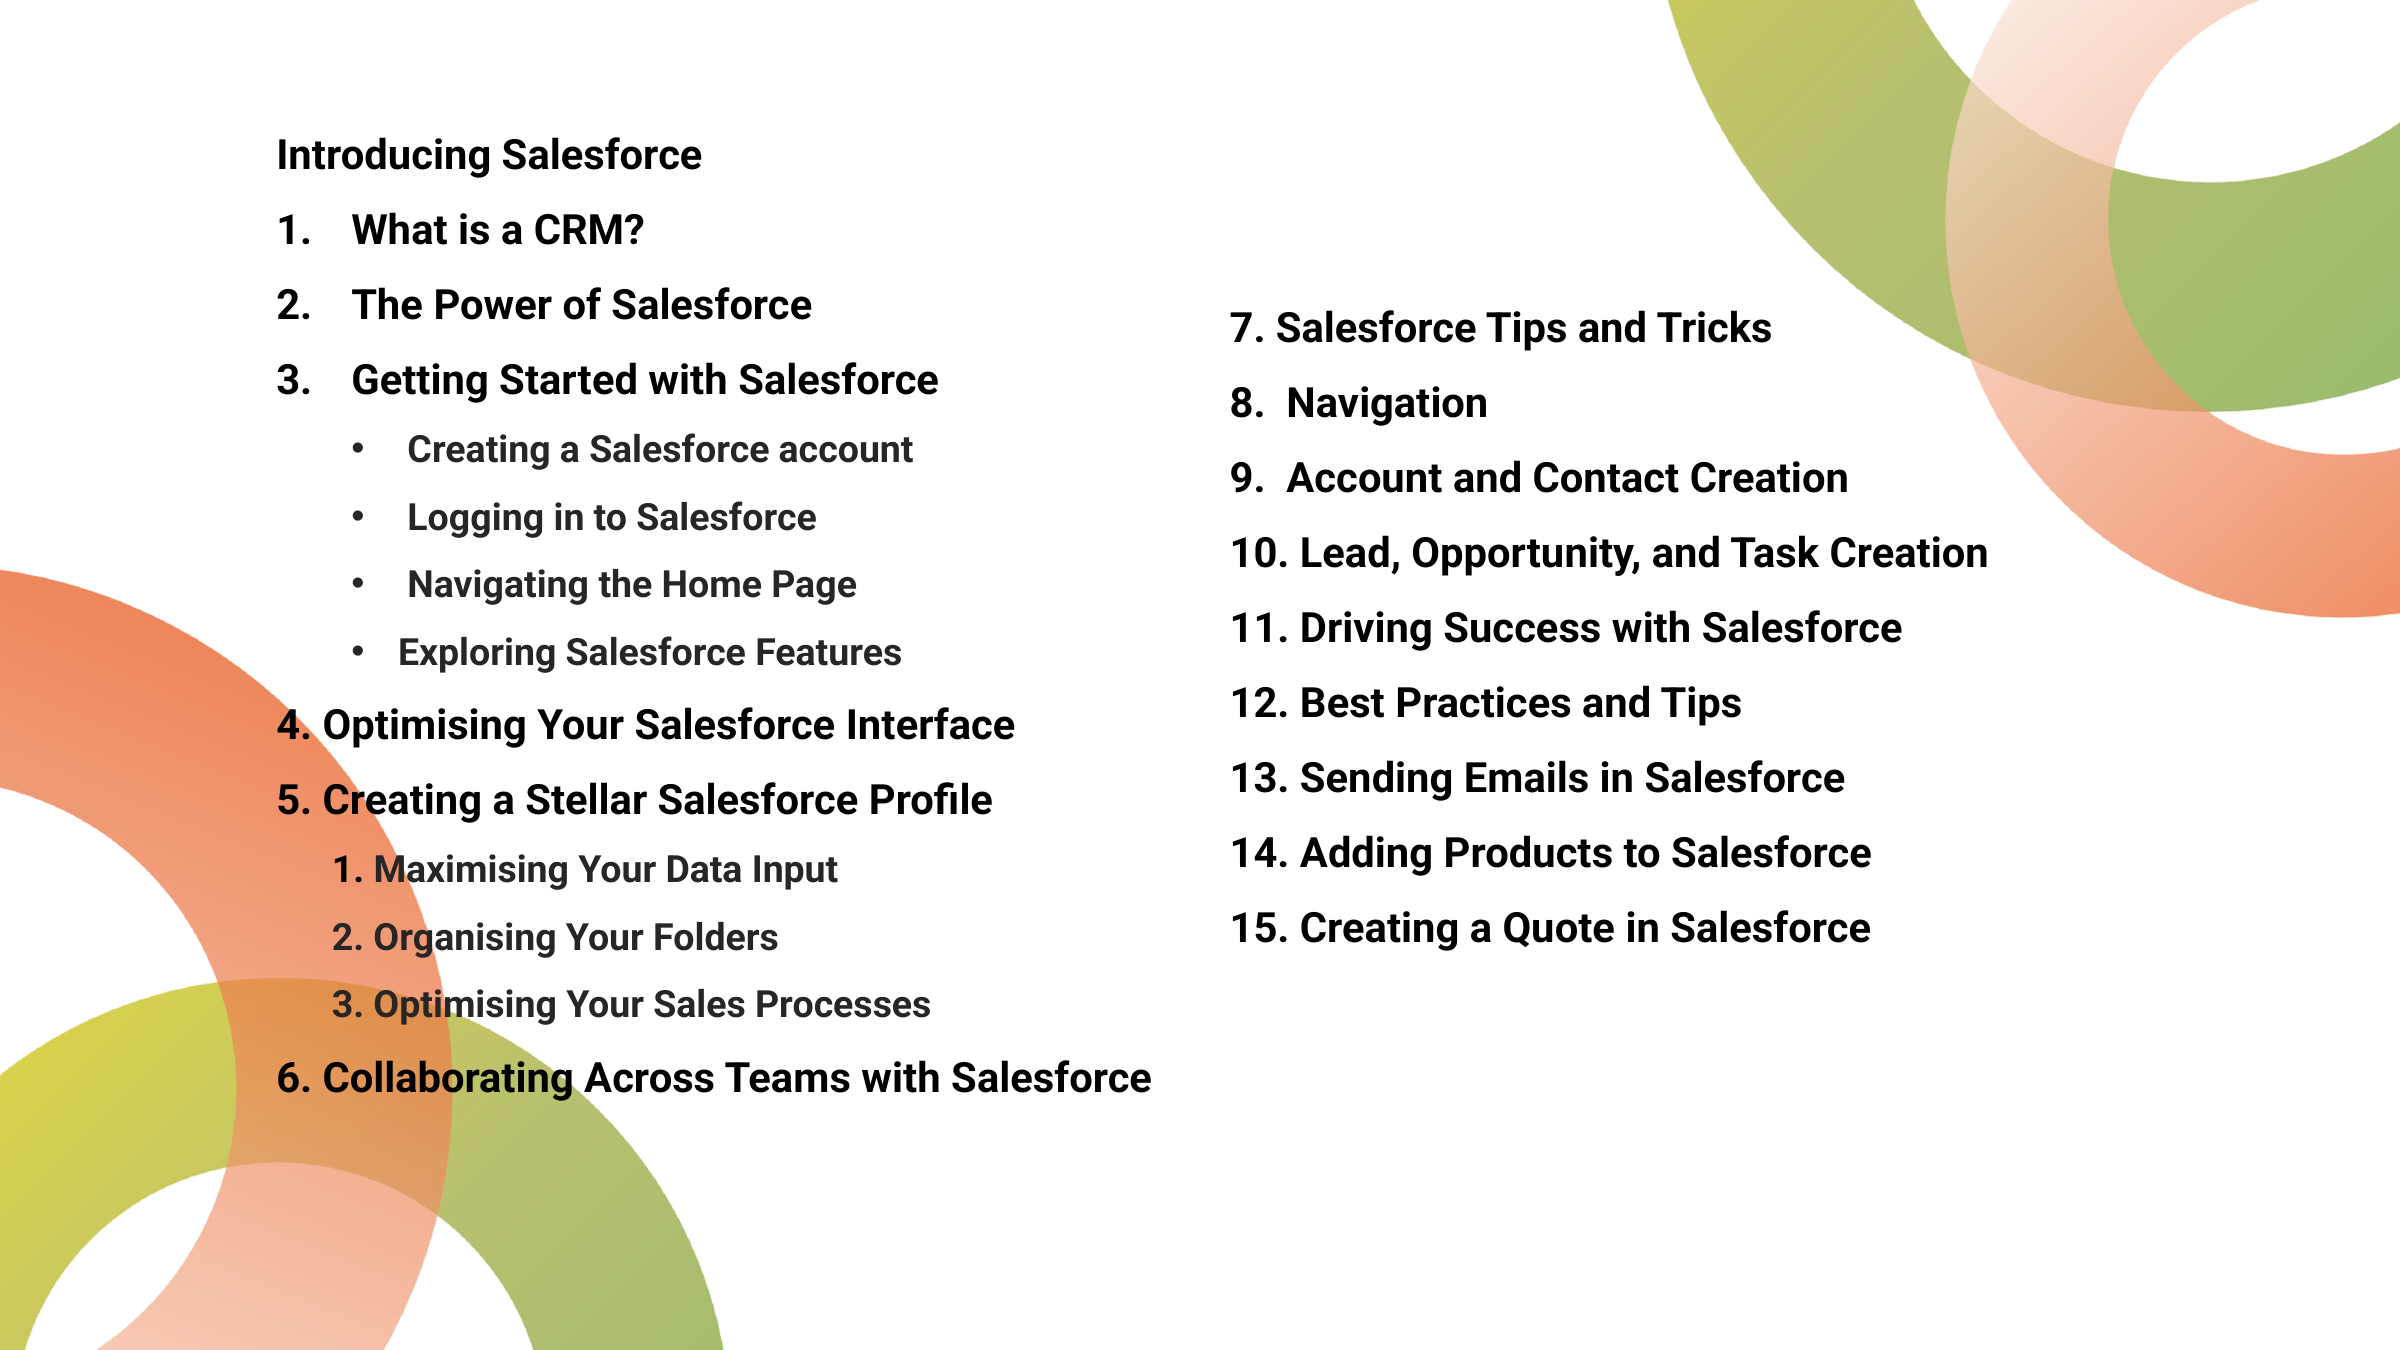

Introducing Salesforce
What is a CRM?
The Power of Salesforce
Getting Started with Salesforce
Creating a Salesforce account
Logging in to Salesforce
Navigating the Home Page
Exploring Salesforce Features
4. Optimising Your Salesforce Interface
5. Creating a Stellar Salesforce Profile
      1. Maximising Your Data Input
      2. Organising Your Folders
      3. Optimising Your Sales Processes
6. Collaborating Across Teams with Salesforce

7. Salesforce Tips and Tricks
8.  Navigation
9.  Account and Contact Creation
10. Lead, Opportunity, and Task Creation
11. Driving Success with Salesforce
12. Best Practices and Tips
13. Sending Emails in Salesforce
14. Adding Products to Salesforce
15. Creating a Quote in Salesforce